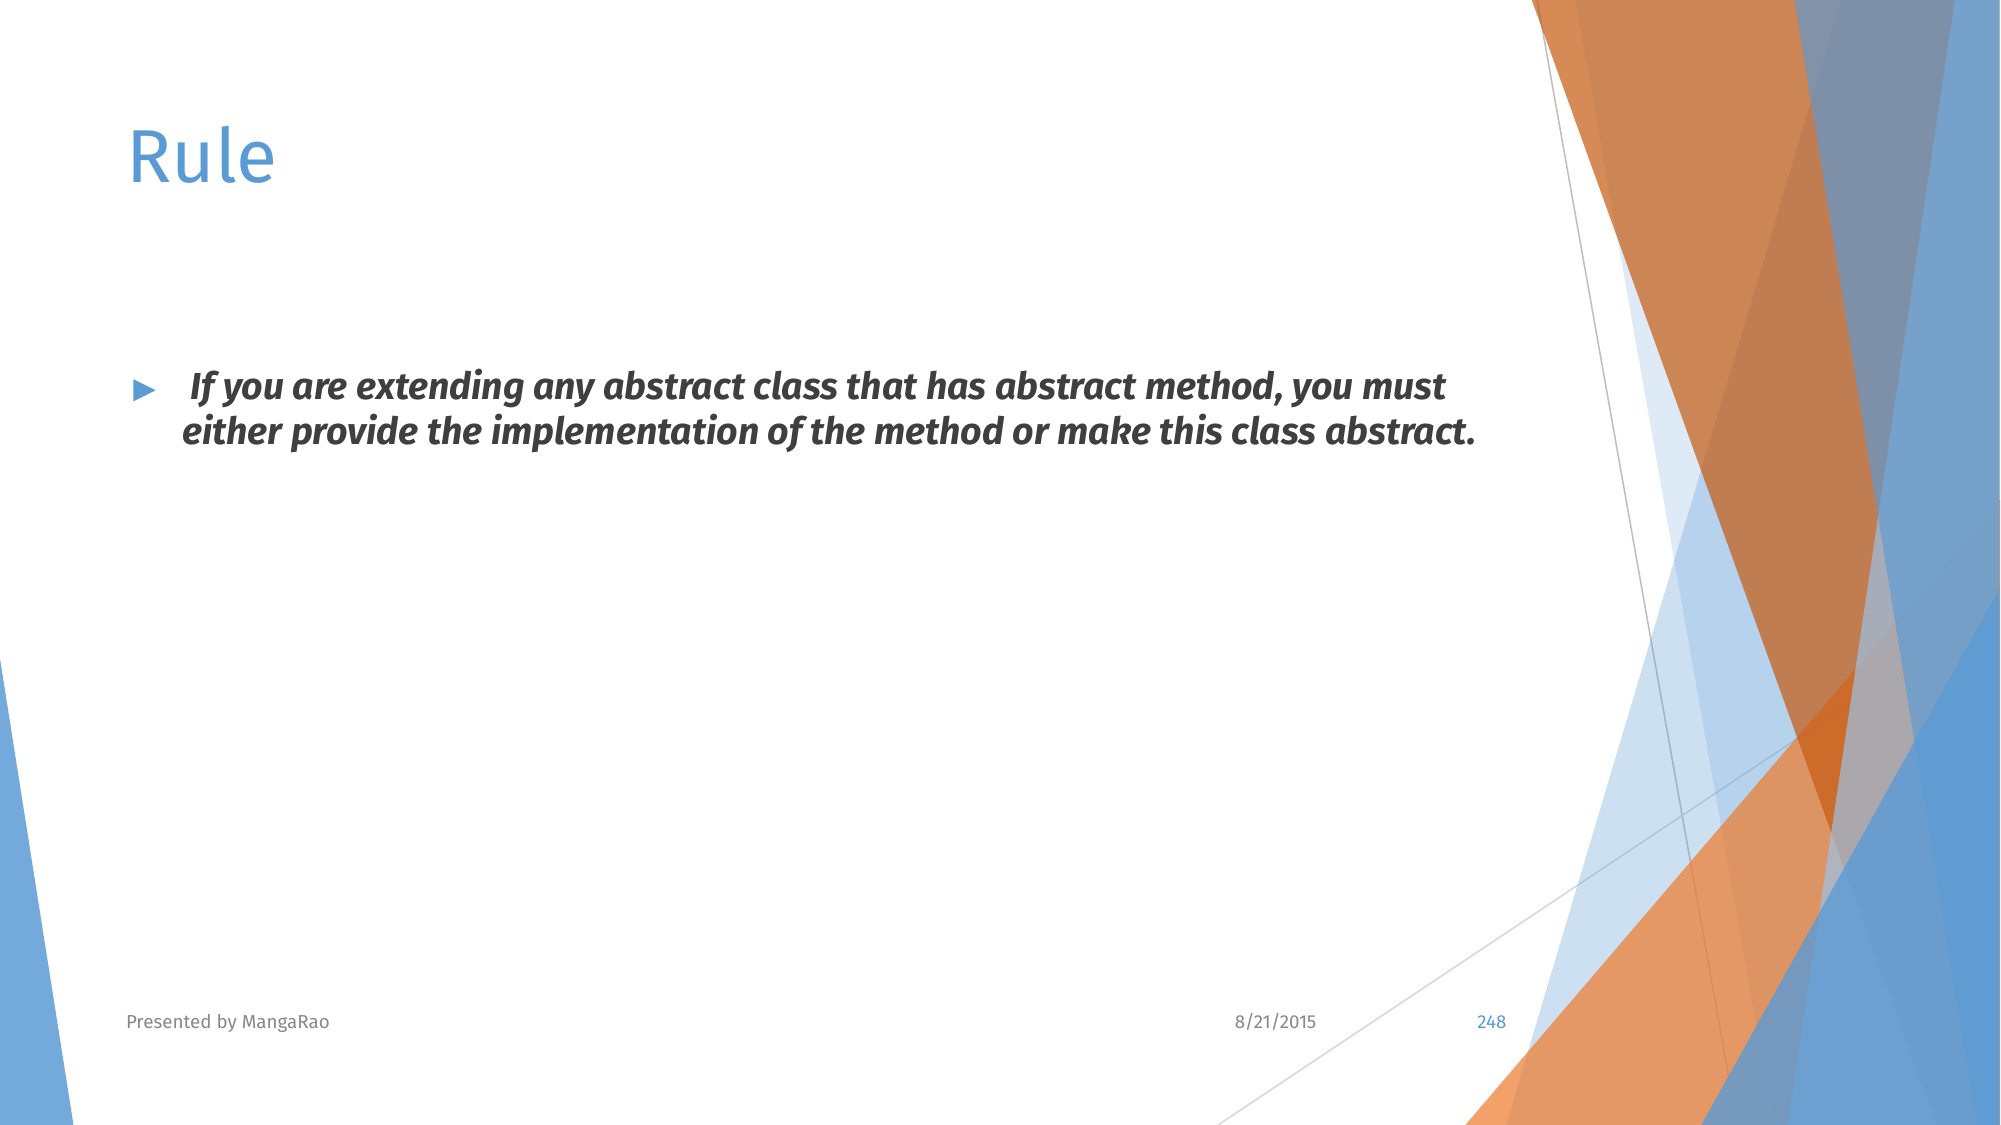

# Rule
 If you are extending any abstract class that has abstract method, you must either provide the implementation of the method or make this class abstract.

Presented by MangaRao
8/21/2015
248